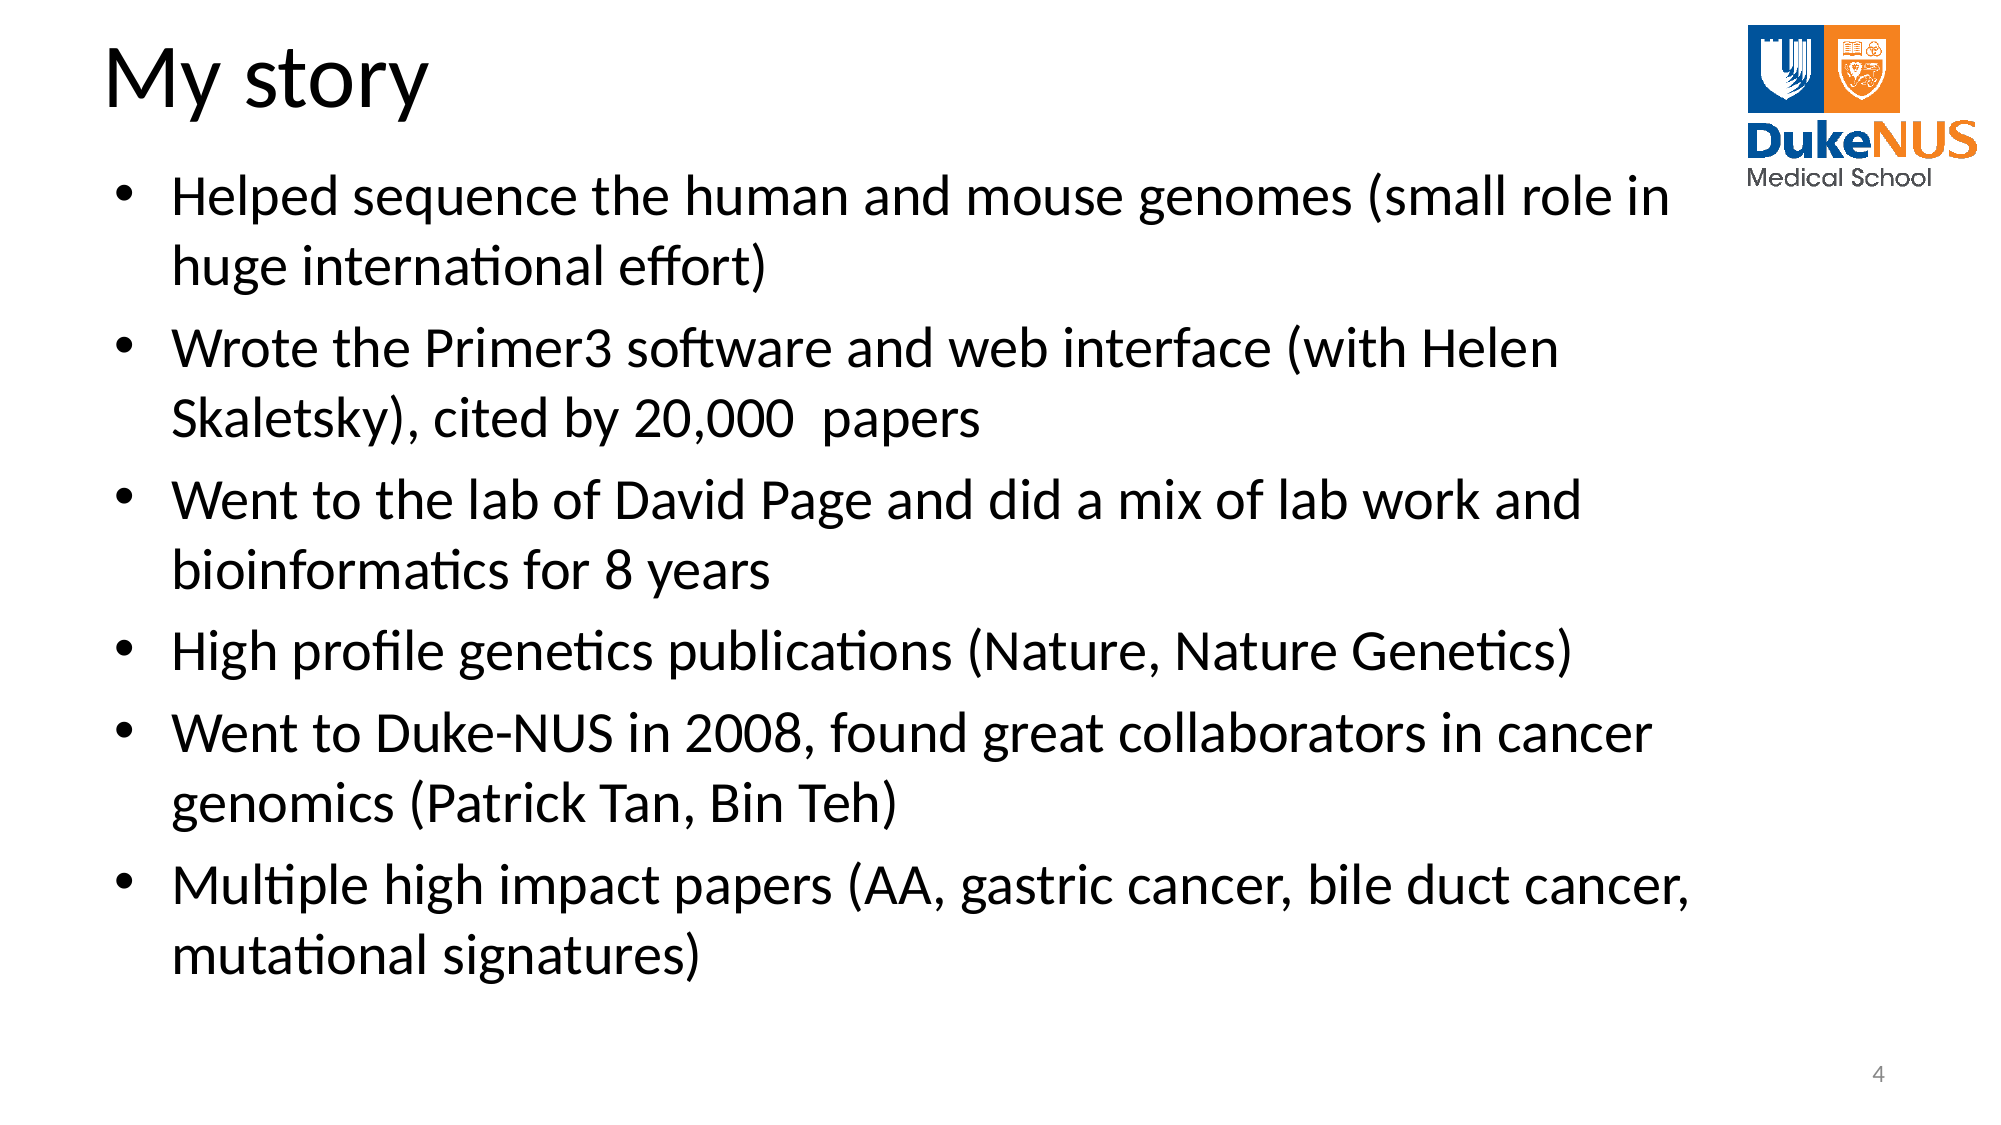

# My story
Helped sequence the human and mouse genomes (small role in huge international effort)
Wrote the Primer3 software and web interface (with Helen Skaletsky), cited by 20,000  papers
Went to the lab of David Page and did a mix of lab work and bioinformatics for 8 years
High profile genetics publications (Nature, Nature Genetics)
Went to Duke-NUS in 2008, found great collaborators in cancer genomics (Patrick Tan, Bin Teh)
Multiple high impact papers (AA, gastric cancer, bile duct cancer, mutational signatures)

4